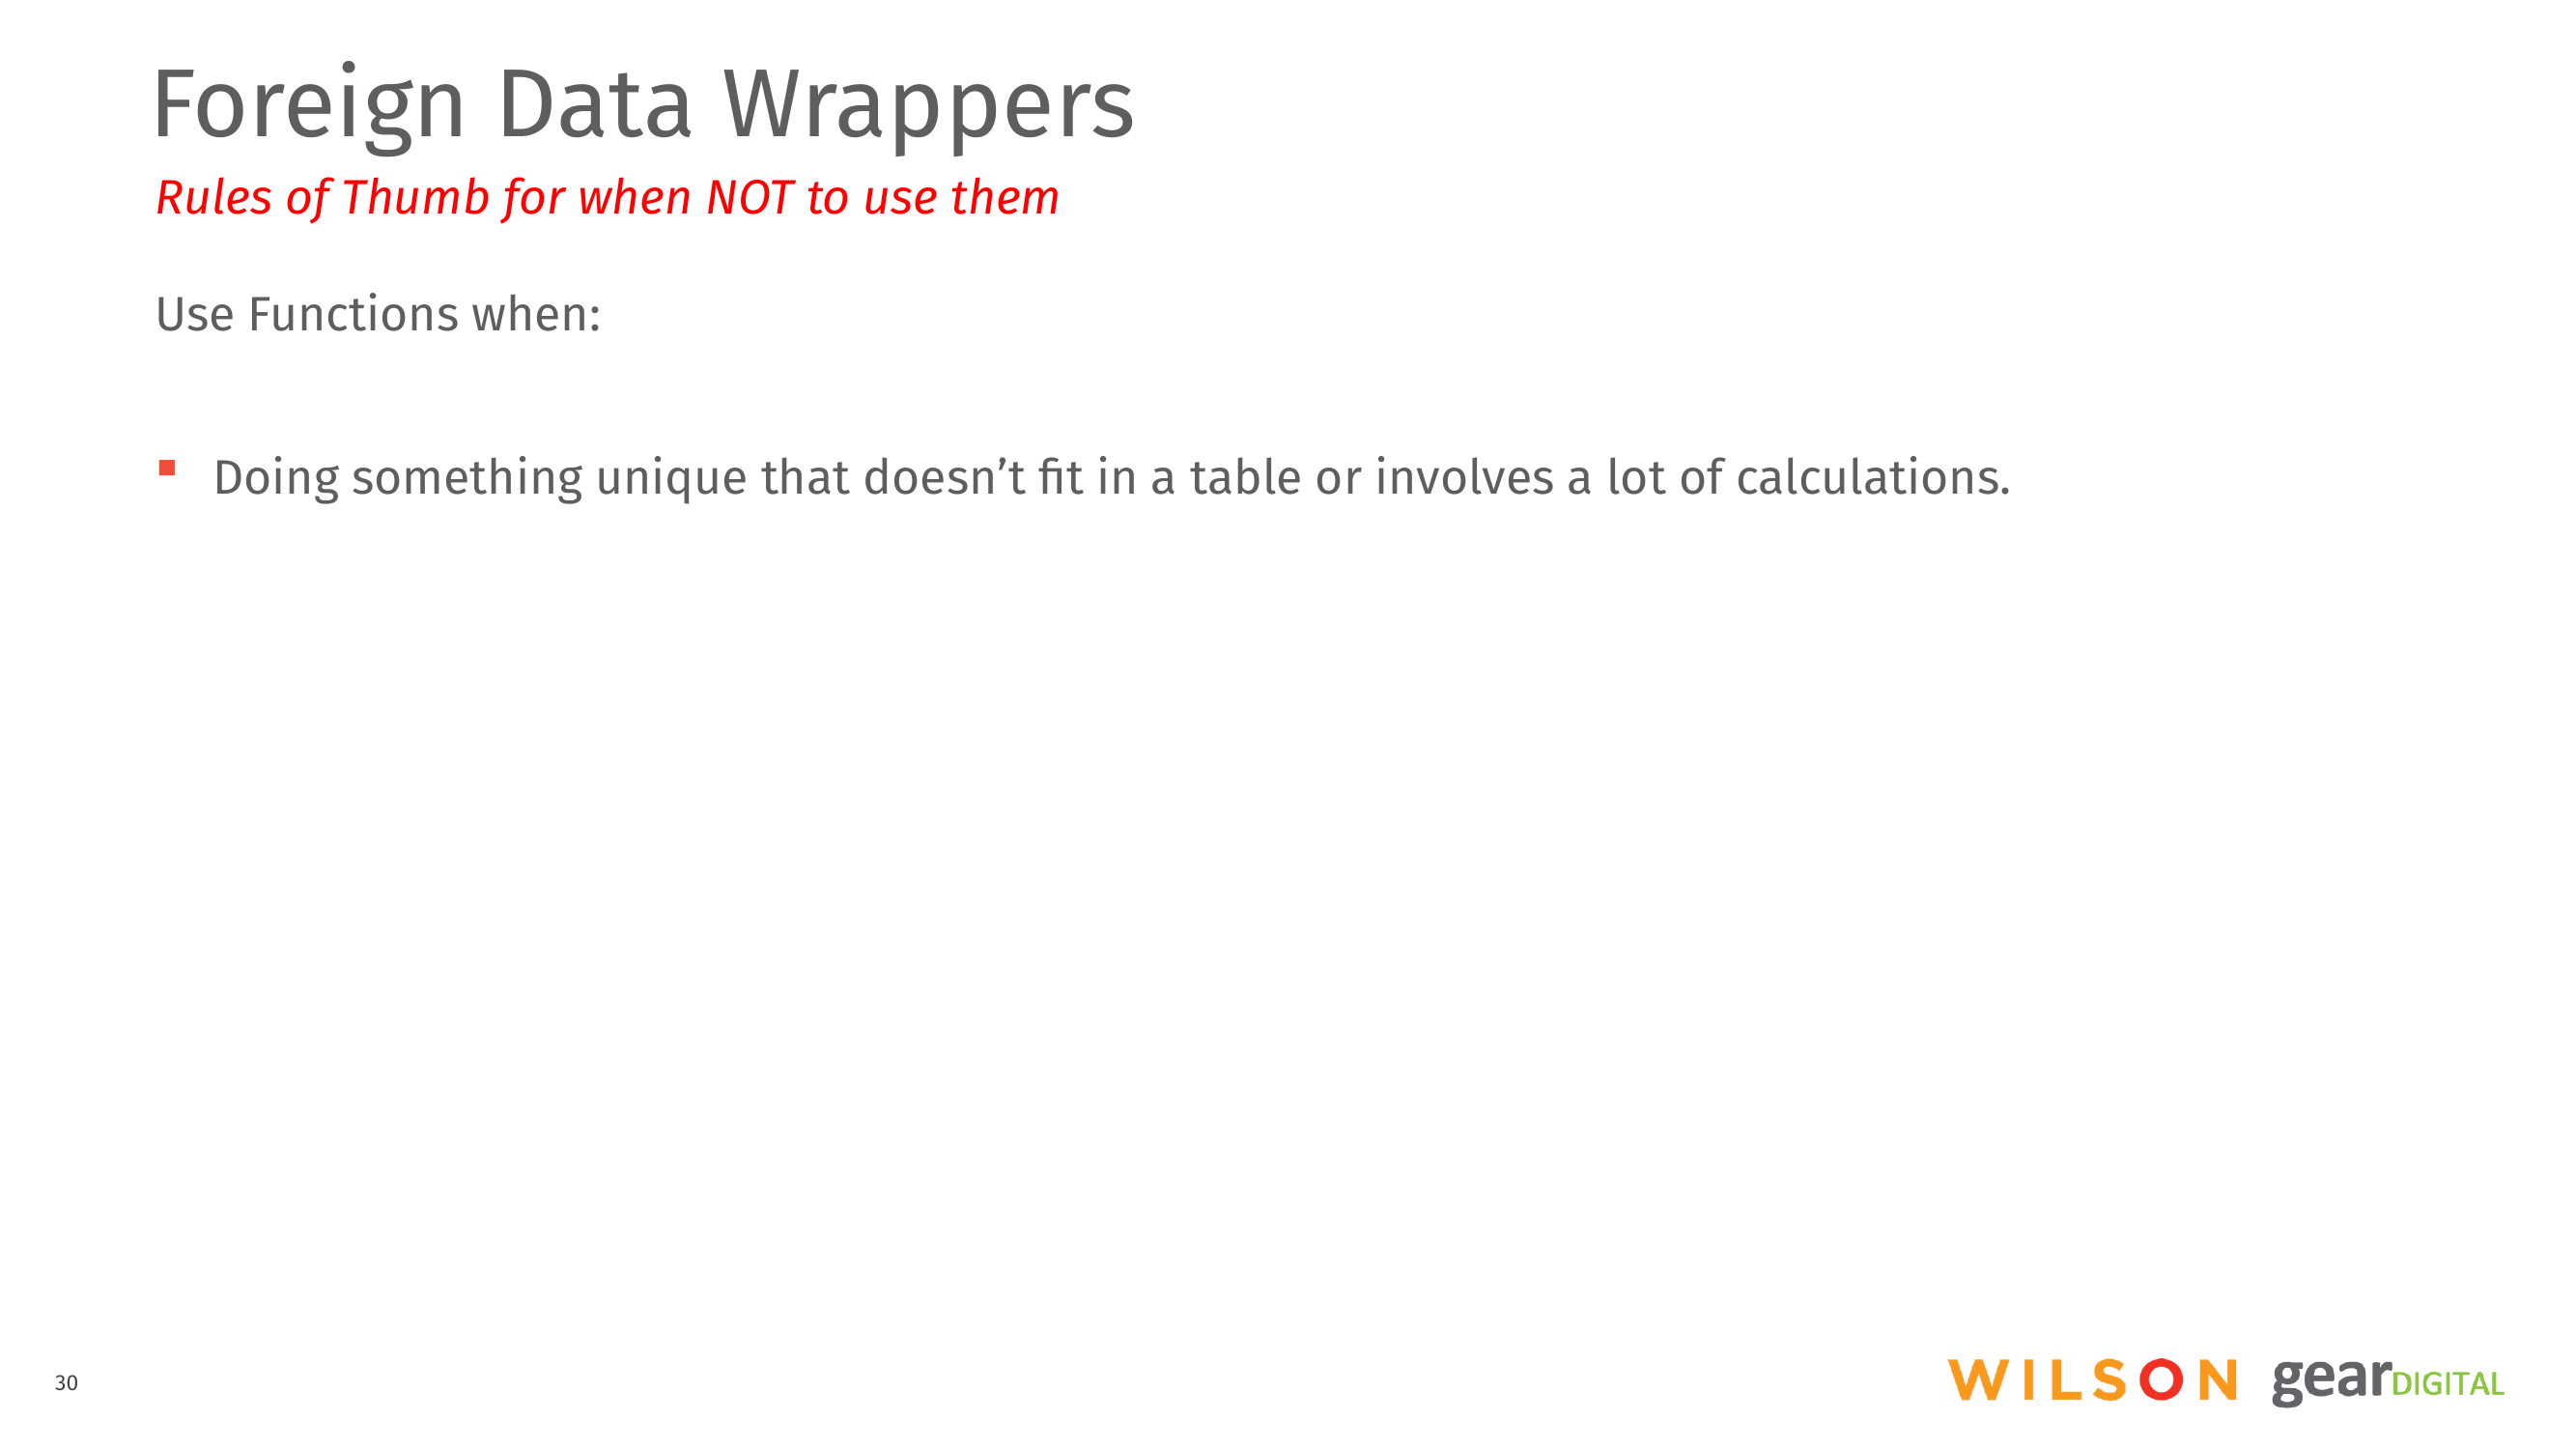

# Foreign Data Wrappers
Rules of Thumb for when NOT to use them
Use Functions when:

Doing something unique that doesn’t fit in a table or involves a lot of calculations.

30